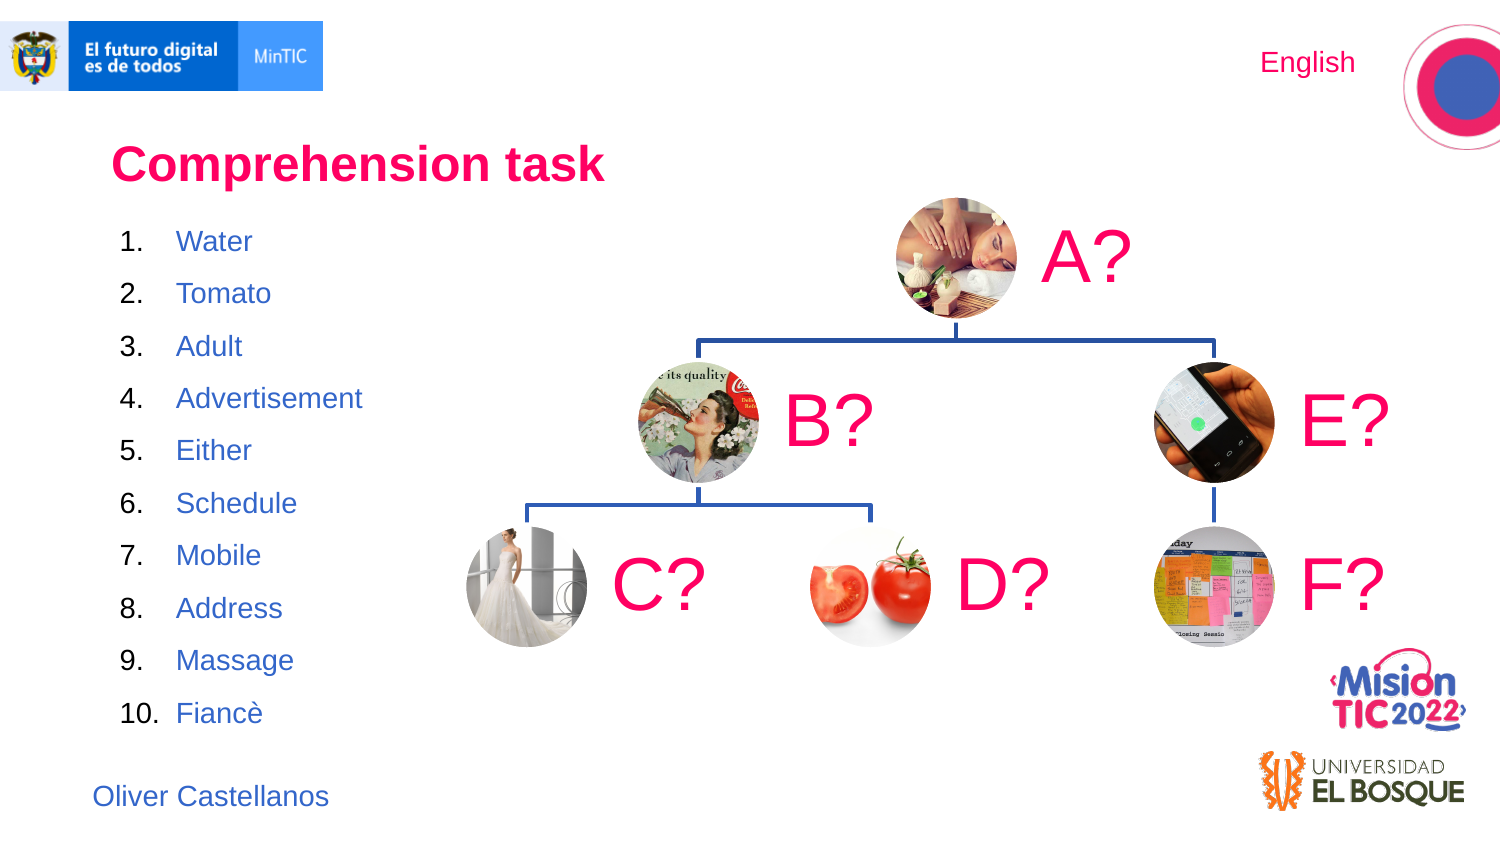

A?
B?
C?
D?
E?
F?
Comprehension task
Water
Tomato
Adult
Advertisement
Either
Schedule
Mobile
Address
Massage
Fiancè